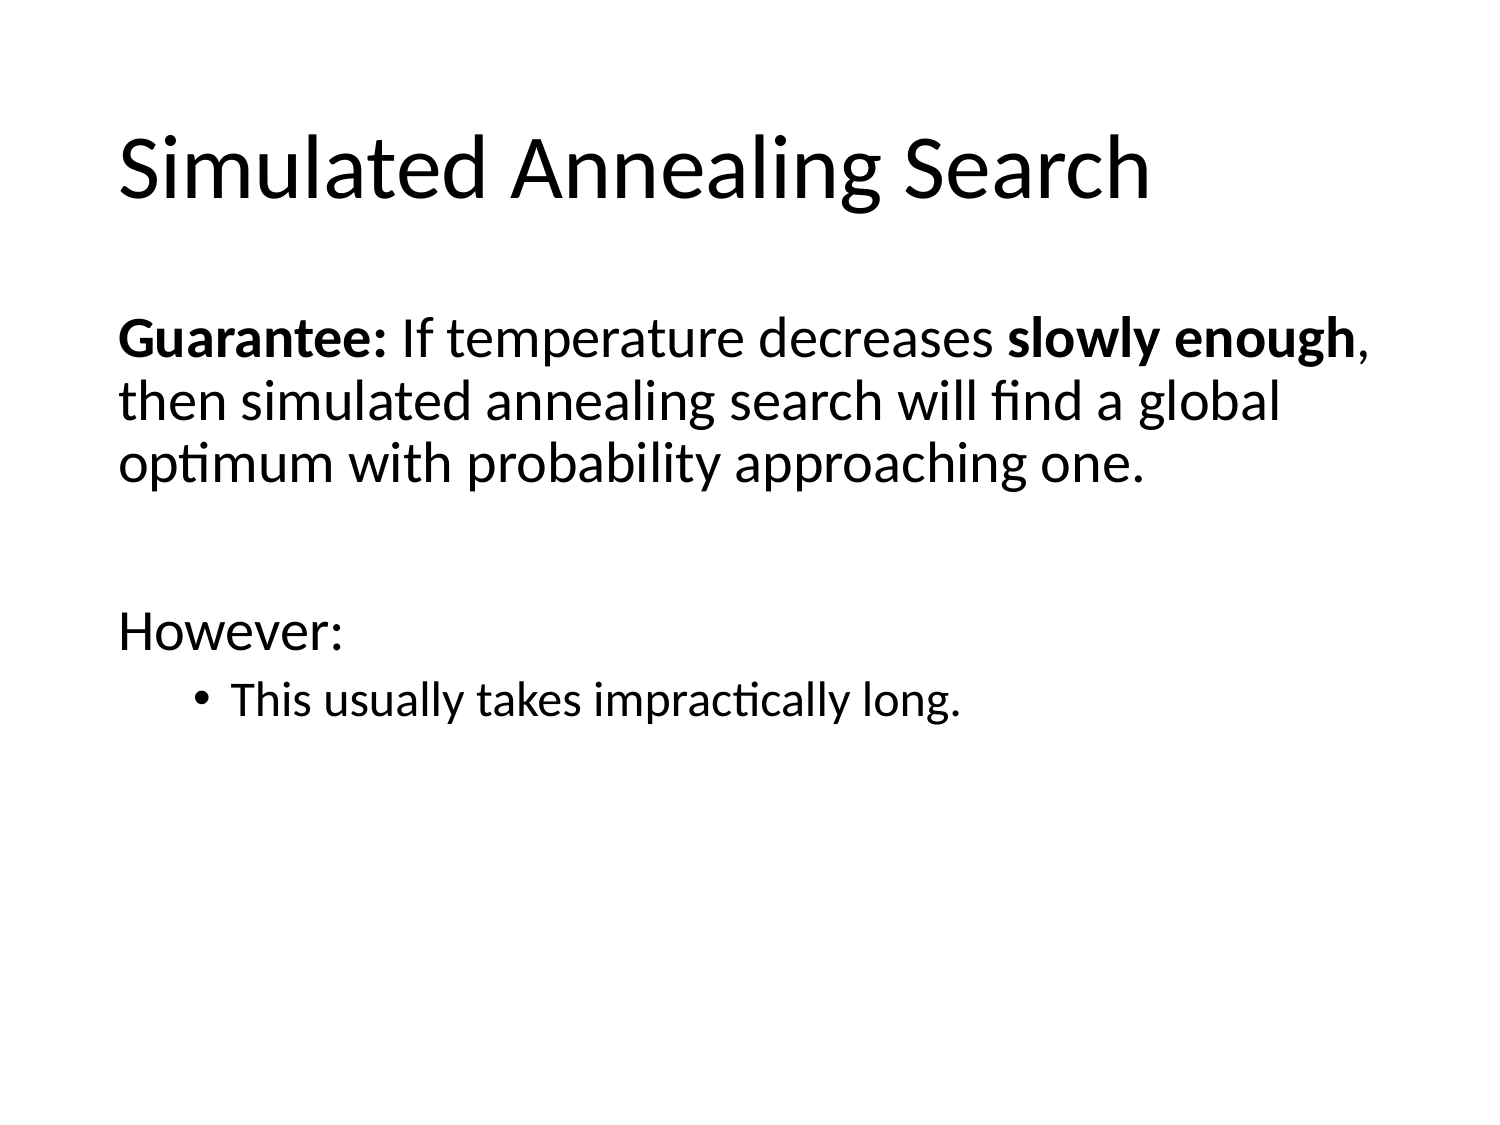

# Simulated Annealing Search
Guarantee: If temperature decreases slowly enough, then simulated annealing search will find a global optimum with probability approaching one.

However:
This usually takes impractically long.